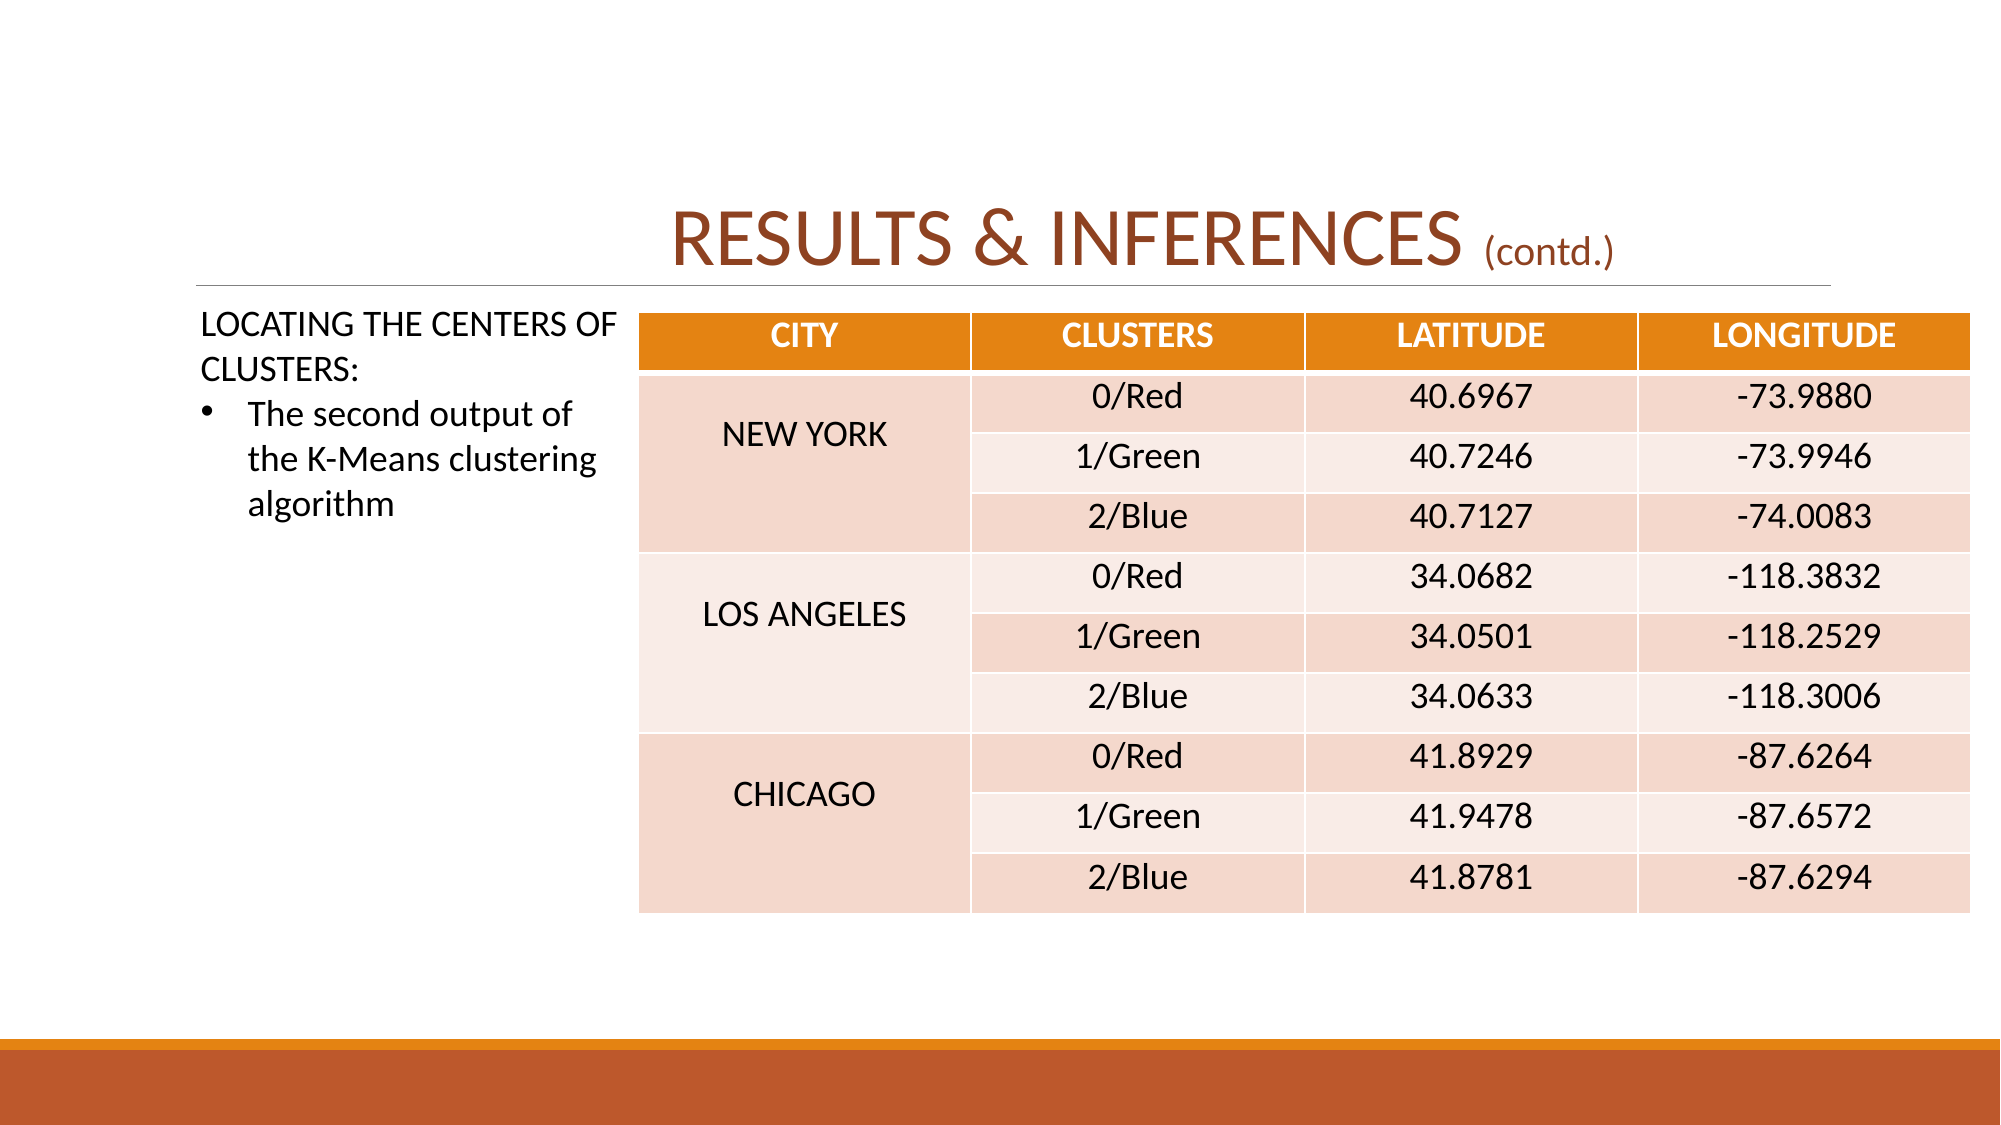

RESULTS & INFERENCES (contd.)
LOCATING THE CENTERS OF CLUSTERS:
The second output of the K-Means clustering algorithm

| CITY | CLUSTERS | LATITUDE | LONGITUDE |
| --- | --- | --- | --- |
| NEW YORK | 0/Red | 40.6967 | -73.9880 |
|  | 1/Green | 40.7246 | -73.9946 |
|  | 2/Blue | 40.7127 | -74.0083 |
| LOS ANGELES | 0/Red | 34.0682 | -118.3832 |
|  | 1/Green | 34.0501 | -118.2529 |
|  | 2/Blue | 34.0633 | -118.3006 |
| CHICAGO | 0/Red | 41.8929 | -87.6264 |
|  | 1/Green | 41.9478 | -87.6572 |
|  | 2/Blue | 41.8781 | -87.6294 |